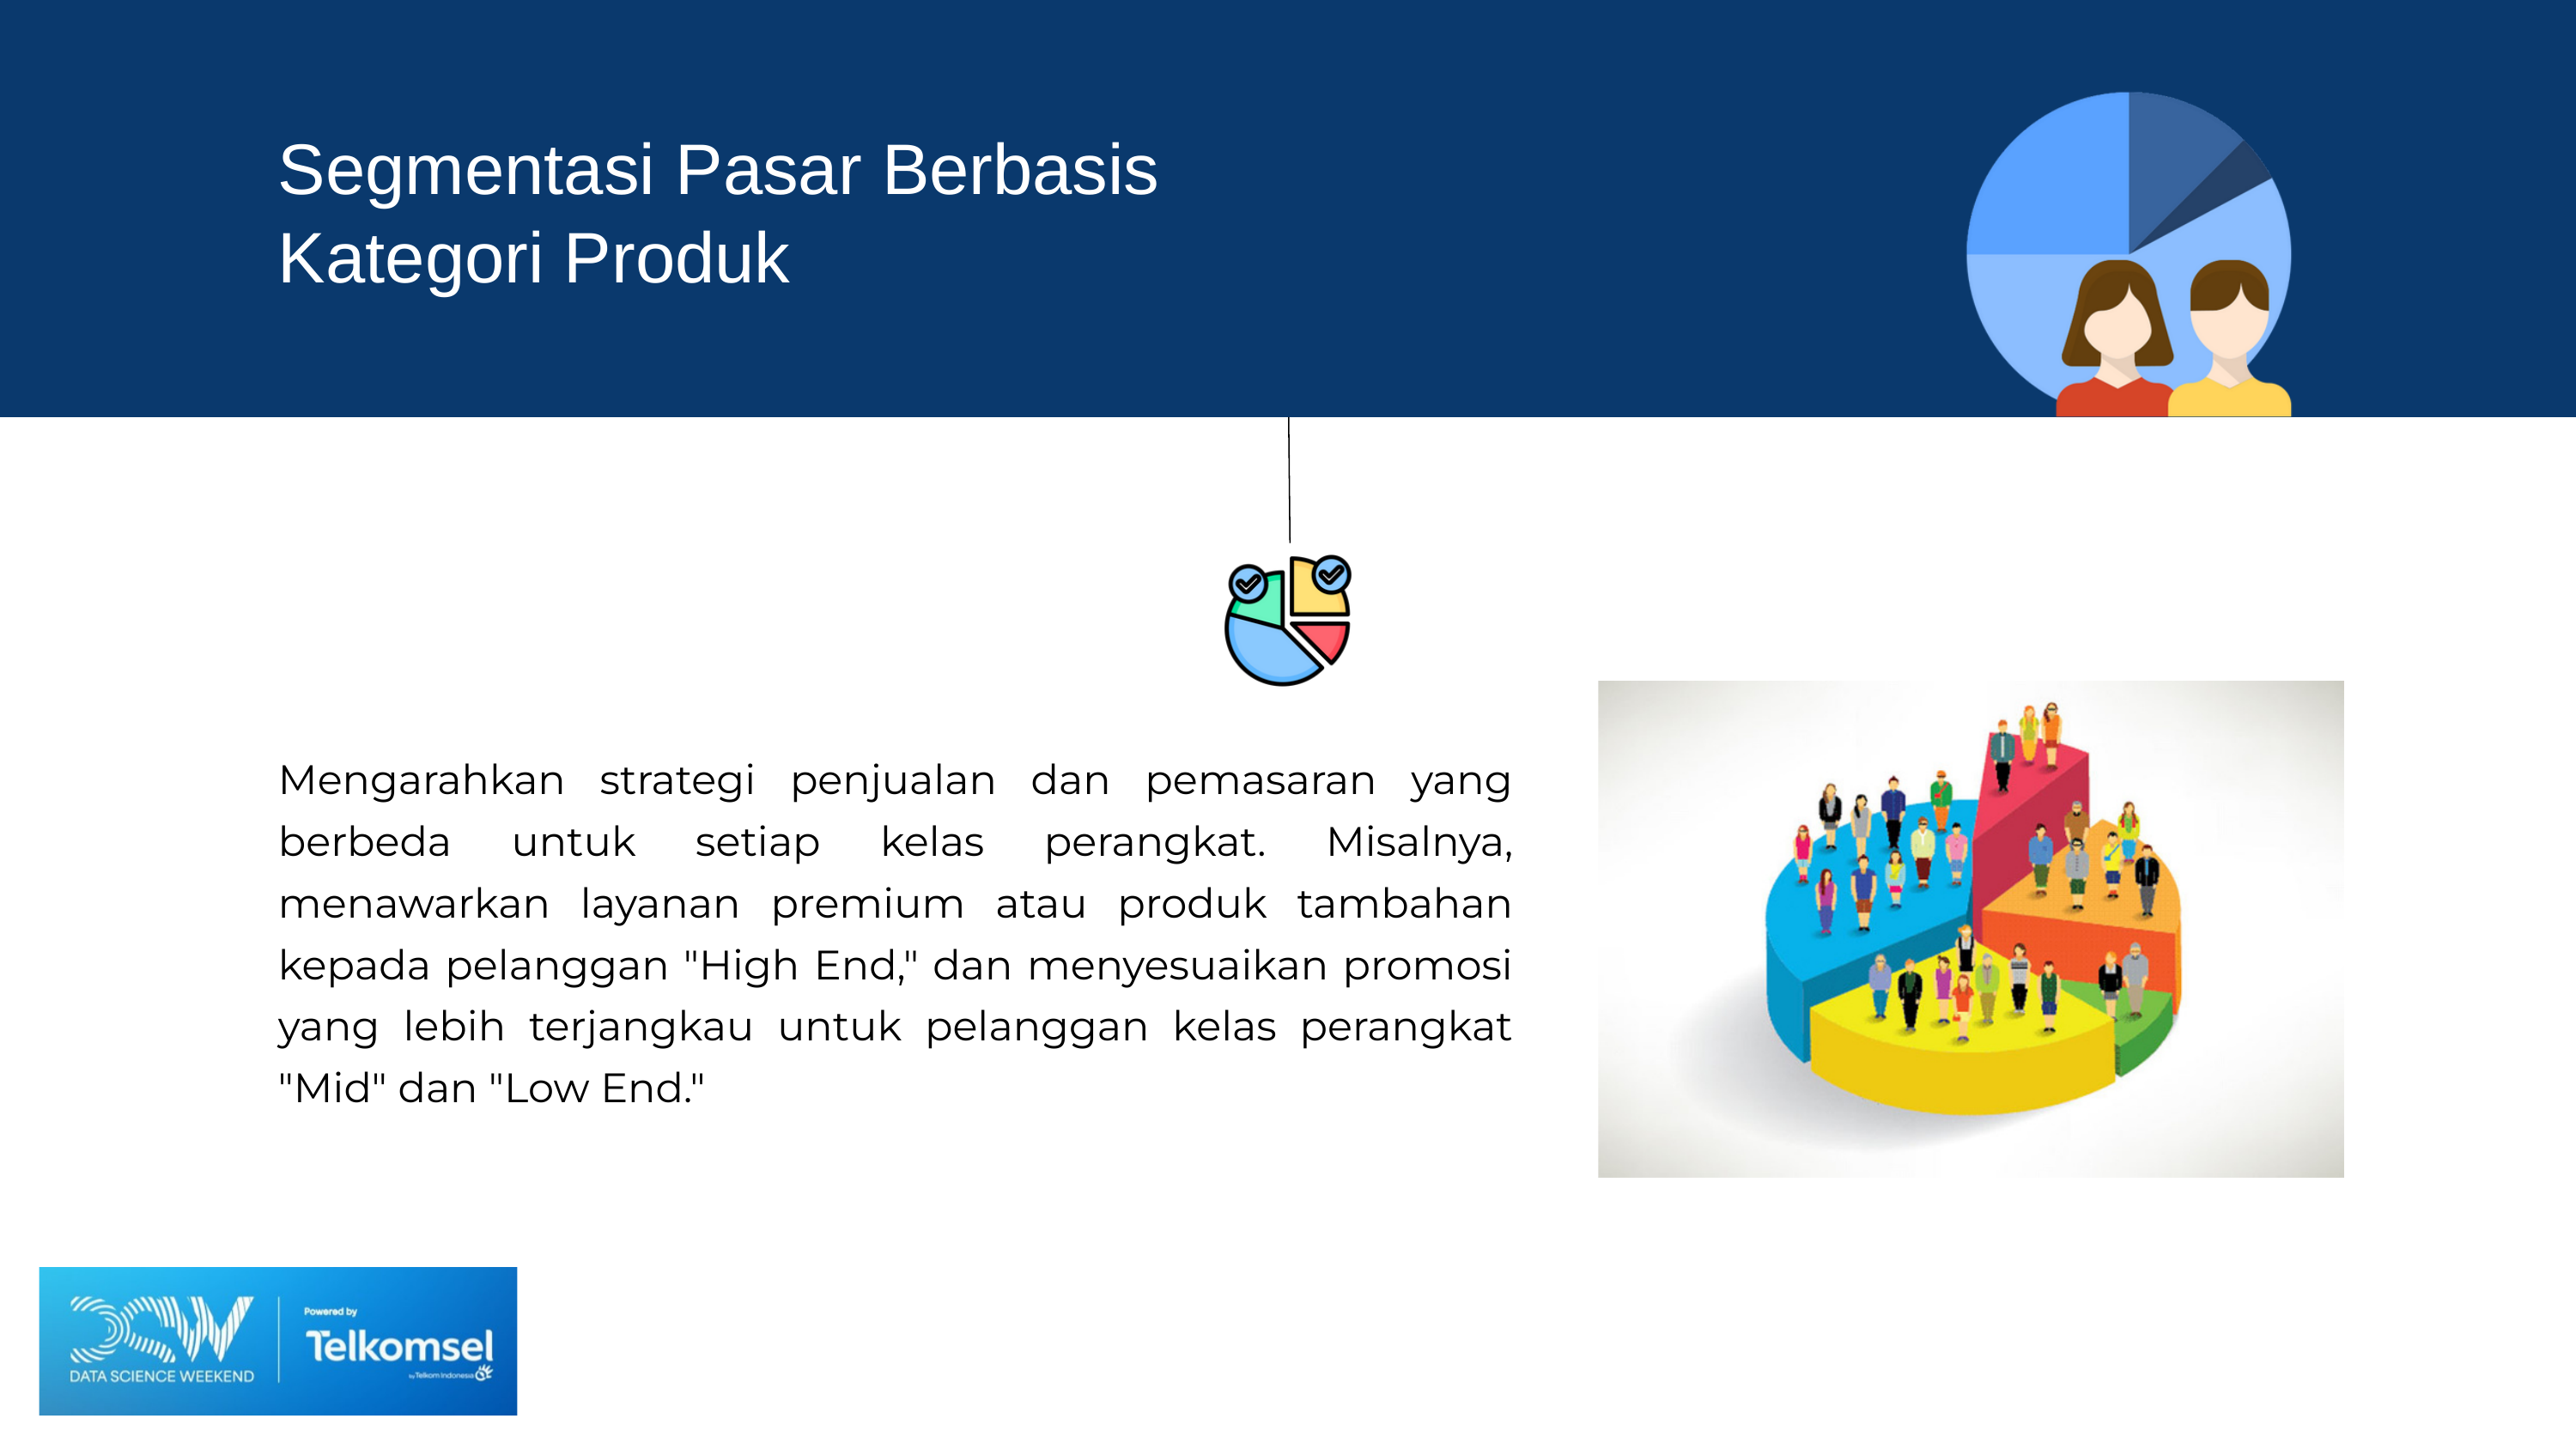

Segmentasi Pasar Berbasis Kategori Produk

Mengarahkan strategi penjualan dan pemasaran yang berbeda untuk setiap kelas perangkat. Misalnya, menawarkan layanan premium atau produk tambahan kepada pelanggan "High End," dan menyesuaikan promosi yang lebih terjangkau untuk pelanggan kelas perangkat "Mid" dan "Low End."